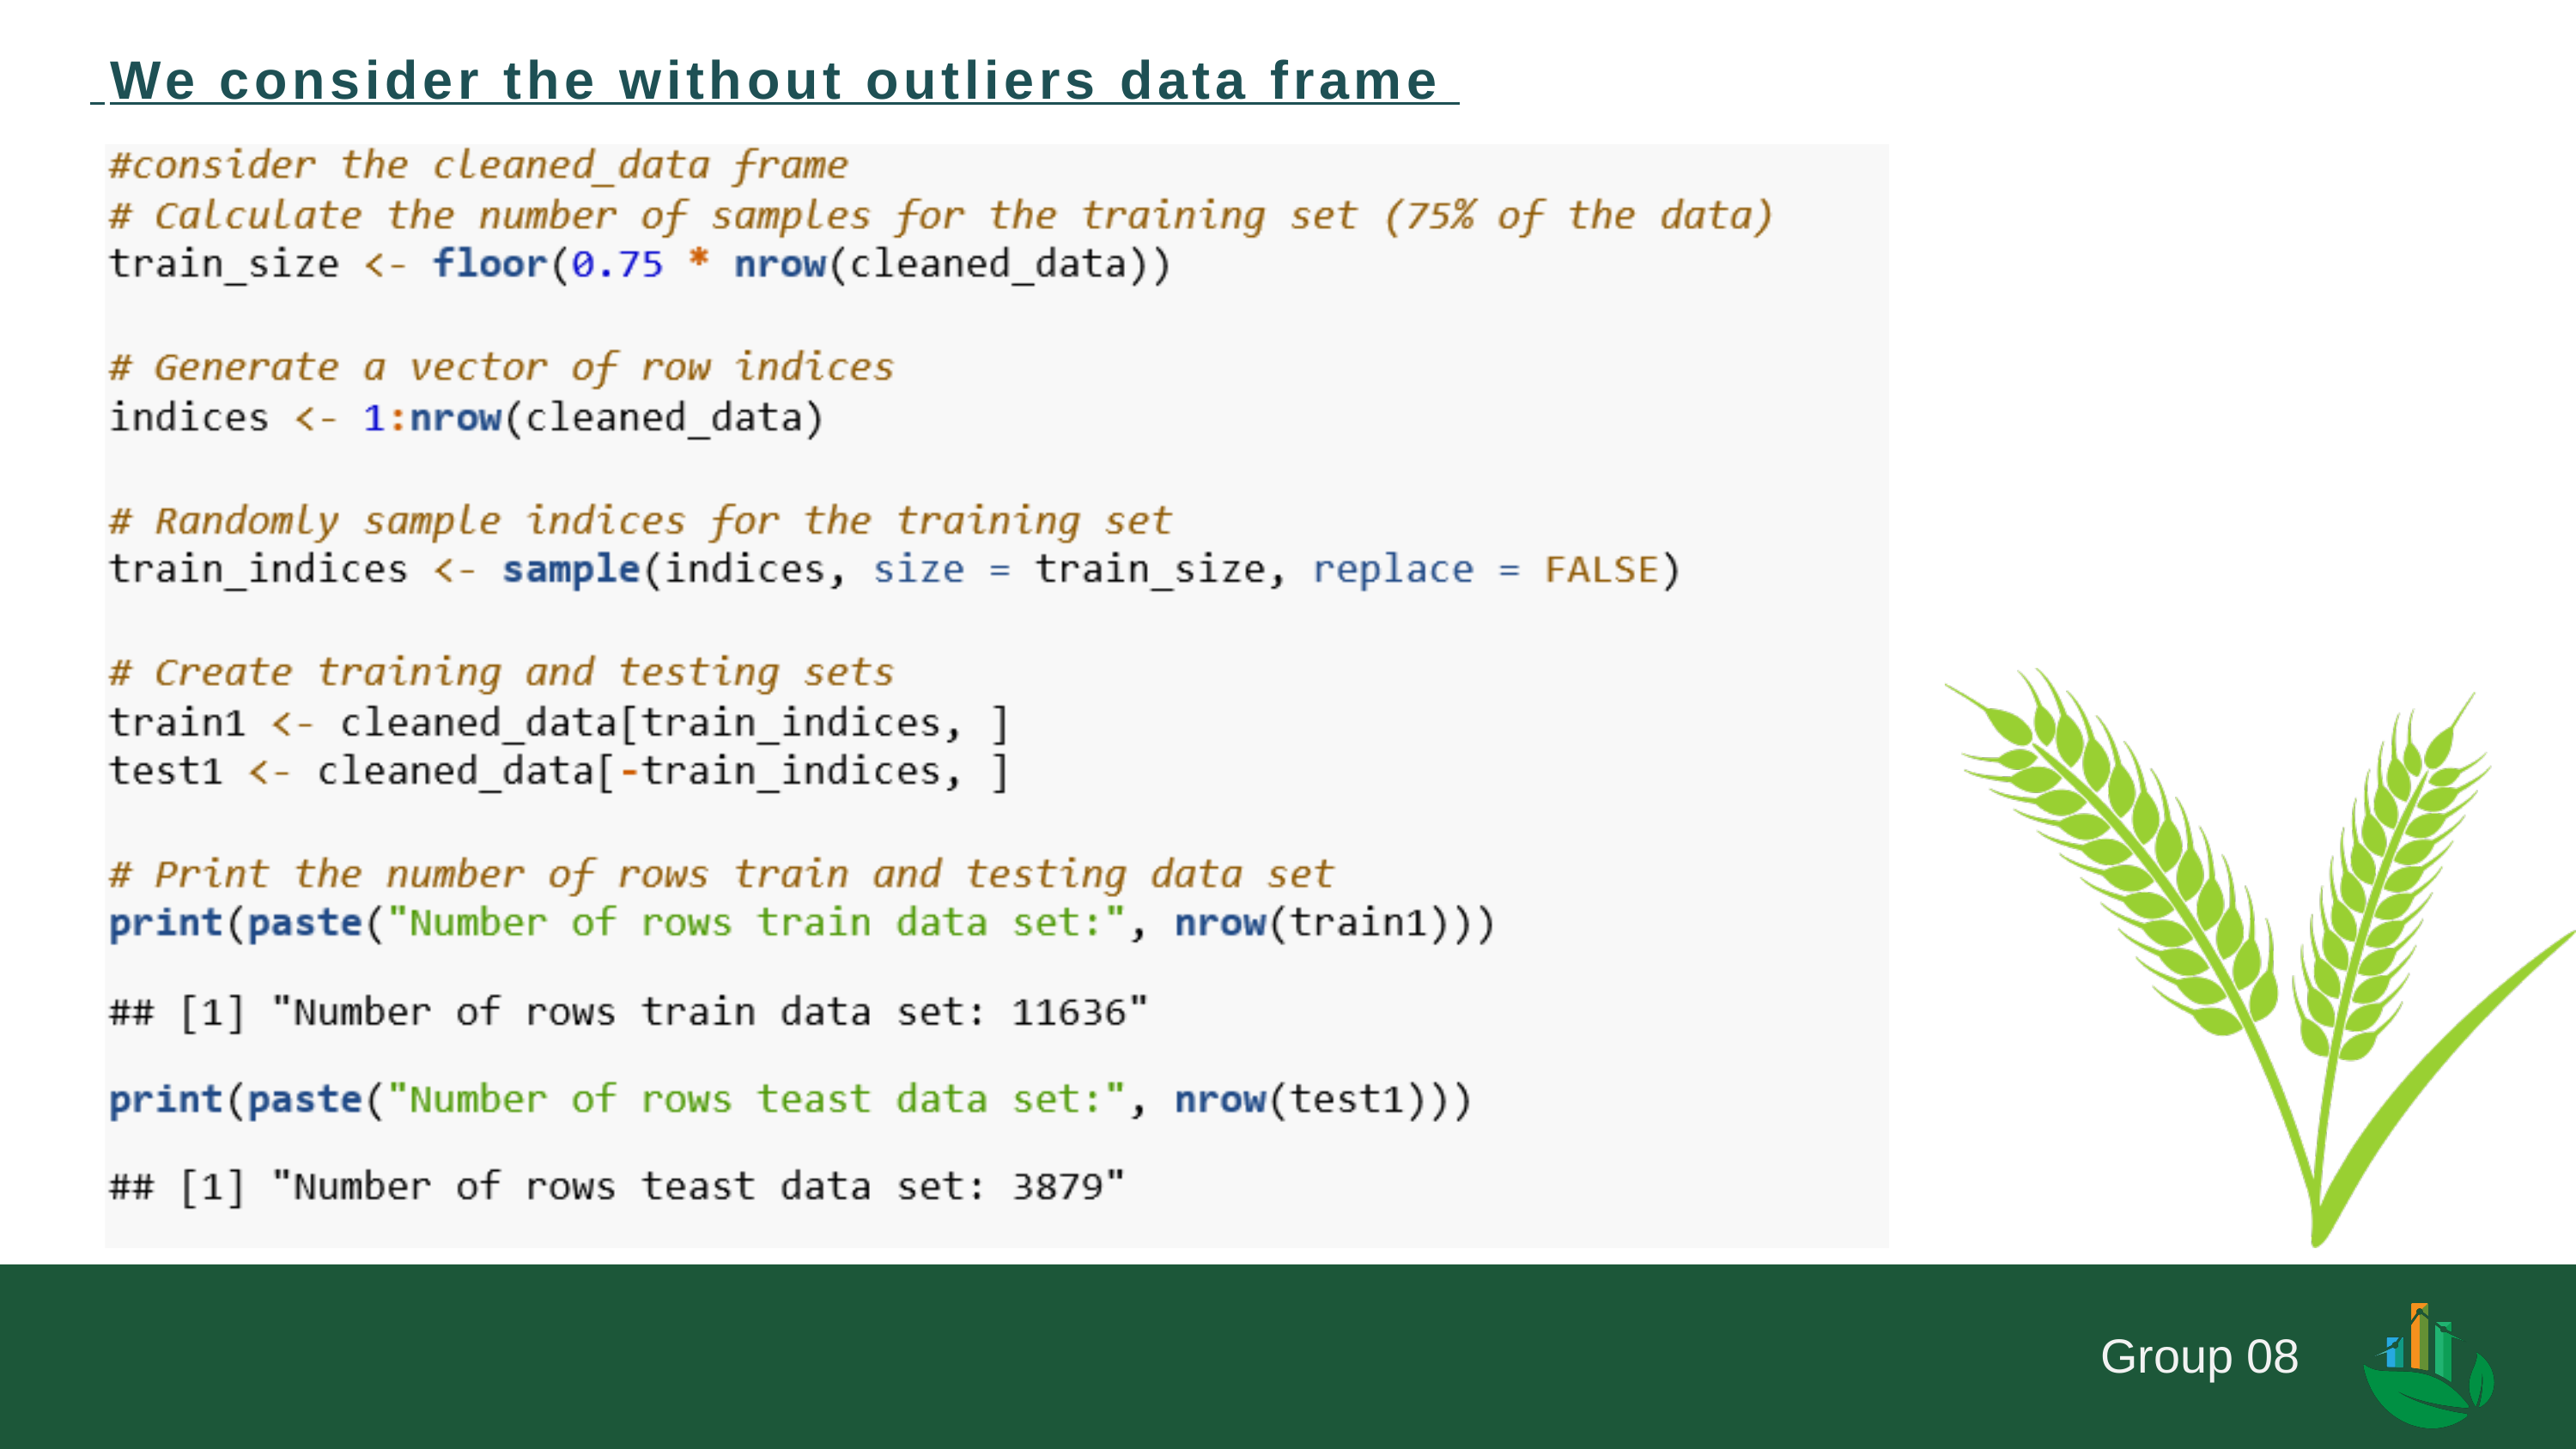

We consider the without outliers data frame

Group 08